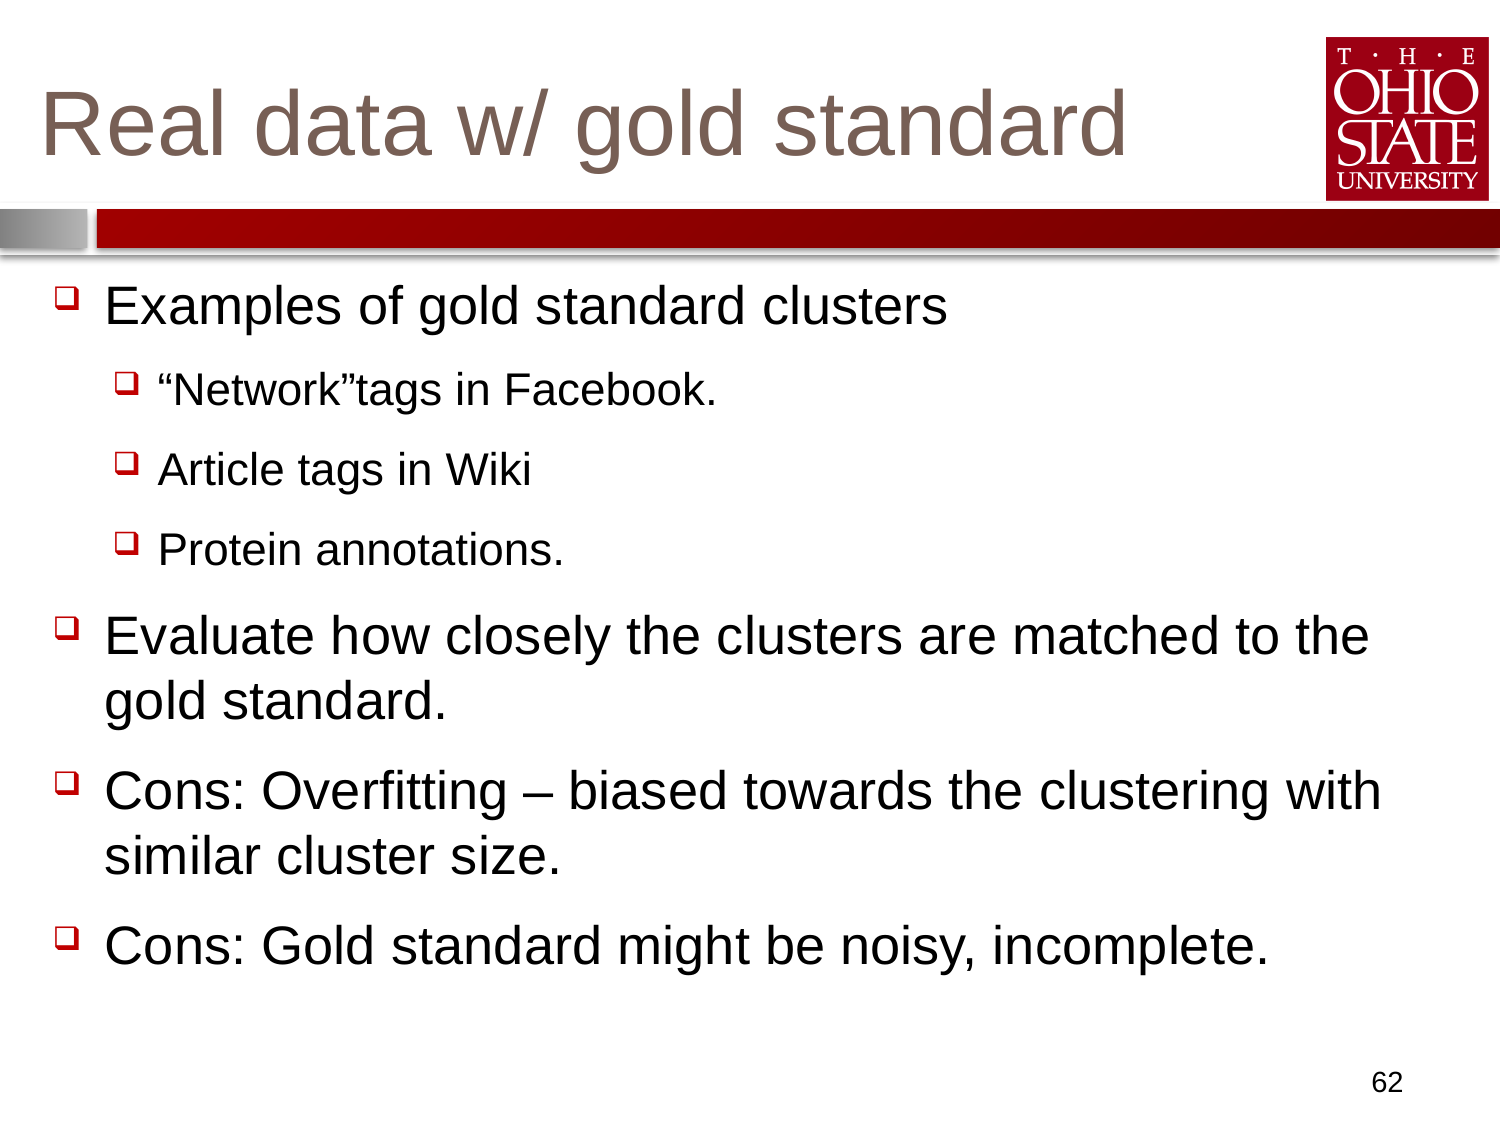

# Real data w/ gold standard
Examples of gold standard clusters
“Network”tags in Facebook.
Article tags in Wiki
Protein annotations.
Evaluate how closely the clusters are matched to the gold standard.
Cons: Overfitting – biased towards the clustering with similar cluster size.
Cons: Gold standard might be noisy, incomplete.